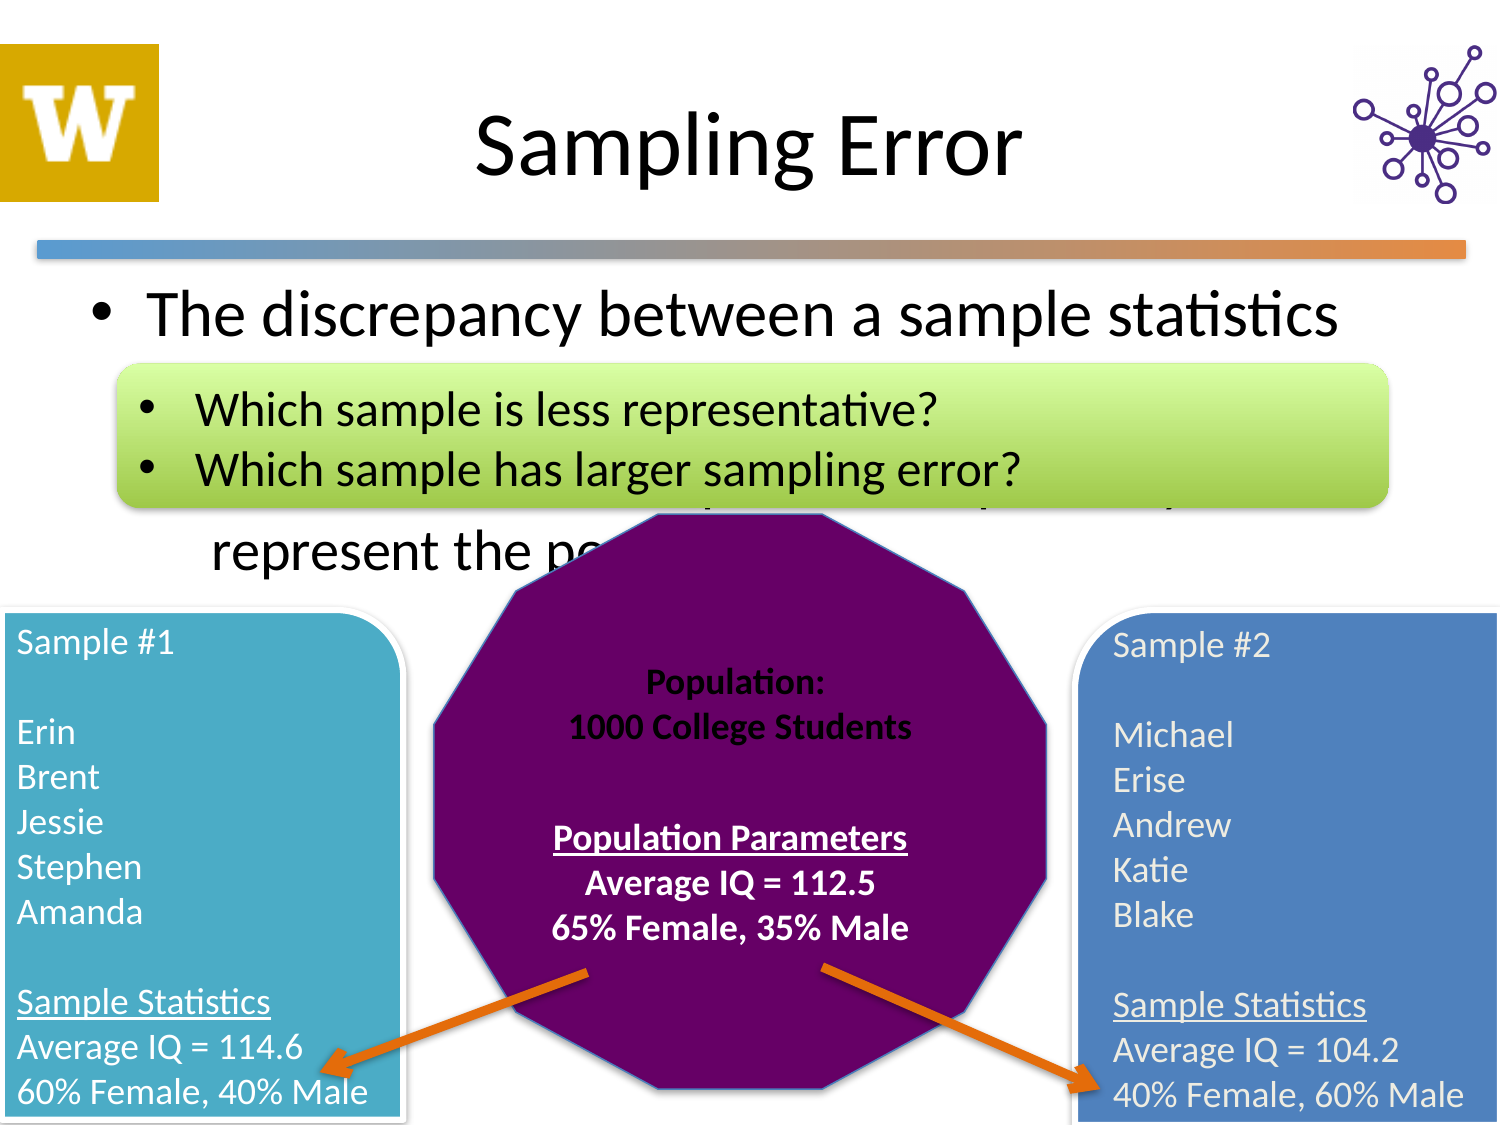

# Sampling Error
The discrepancy between a sample statistics and a population parameter
Arises when the sample doesn’t perfectly represent the population
Which sample is less representative?
Which sample has larger sampling error?

Population:
1000 College Students
Population Parameters
Average IQ = 112.5
65% Female, 35% Male
Sample #2

Michael
Erise
Andrew
Katie
Blake

Sample Statistics
Average IQ = 104.2
40% Female, 60% Male
Sample #1

Erin
Brent
Jessie
Stephen
Amanda

Sample Statistics
Average IQ = 114.6
60% Female, 40% Male